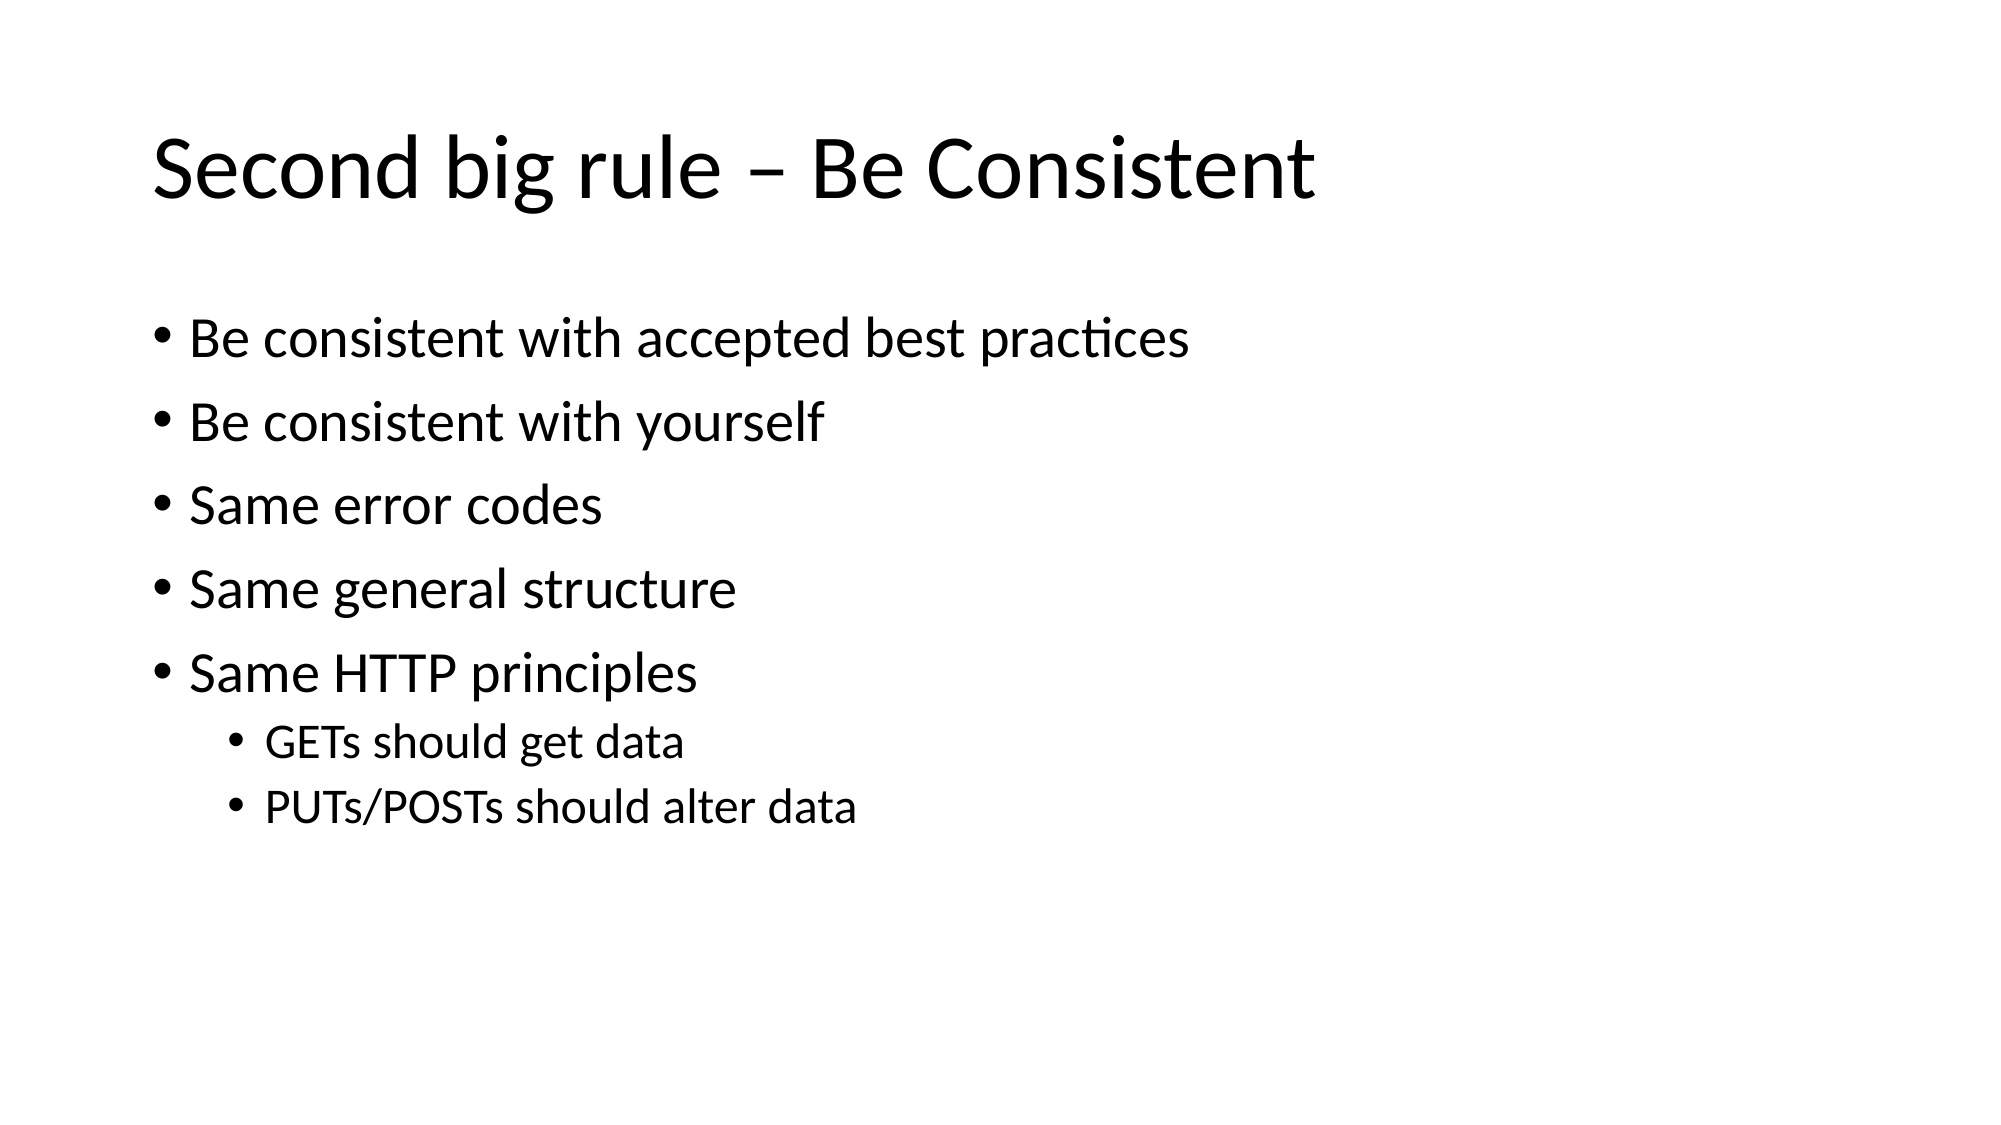

# Second big rule – Be Consistent
Be consistent with accepted best practices
Be consistent with yourself
Same error codes
Same general structure
Same HTTP principles
GETs should get data
PUTs/POSTs should alter data